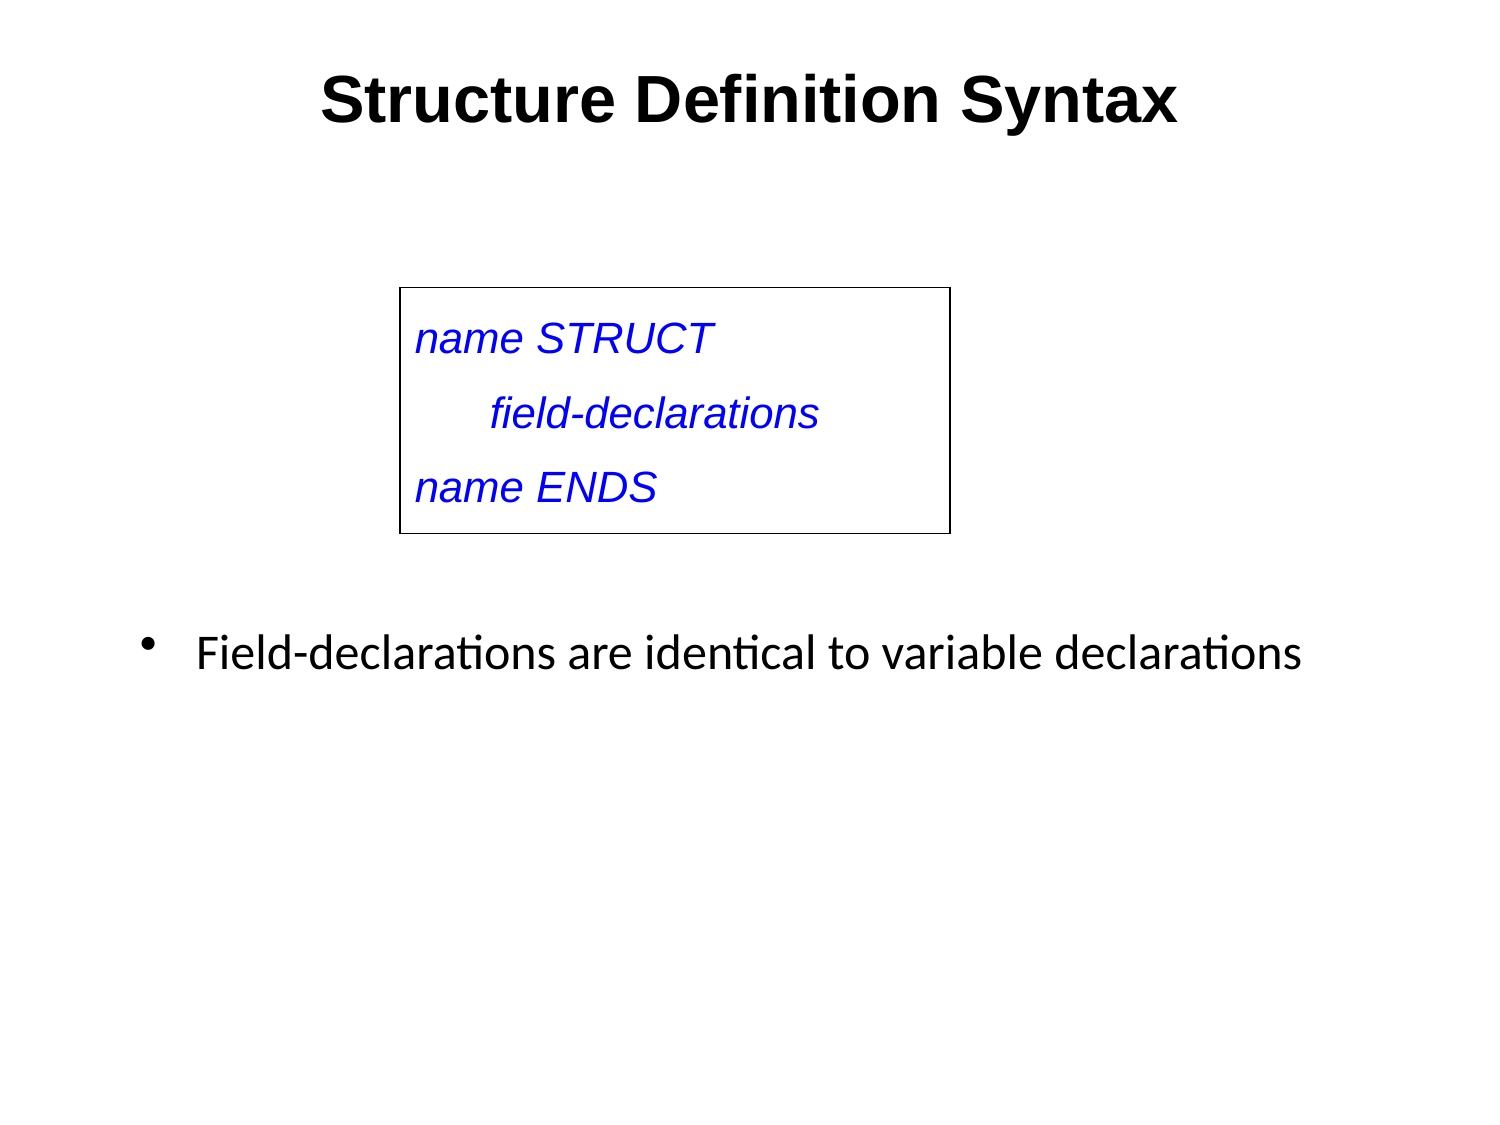

# Structure Definition Syntax
name STRUCT
	field-declarations
name ENDS
Field-declarations are identical to variable declarations